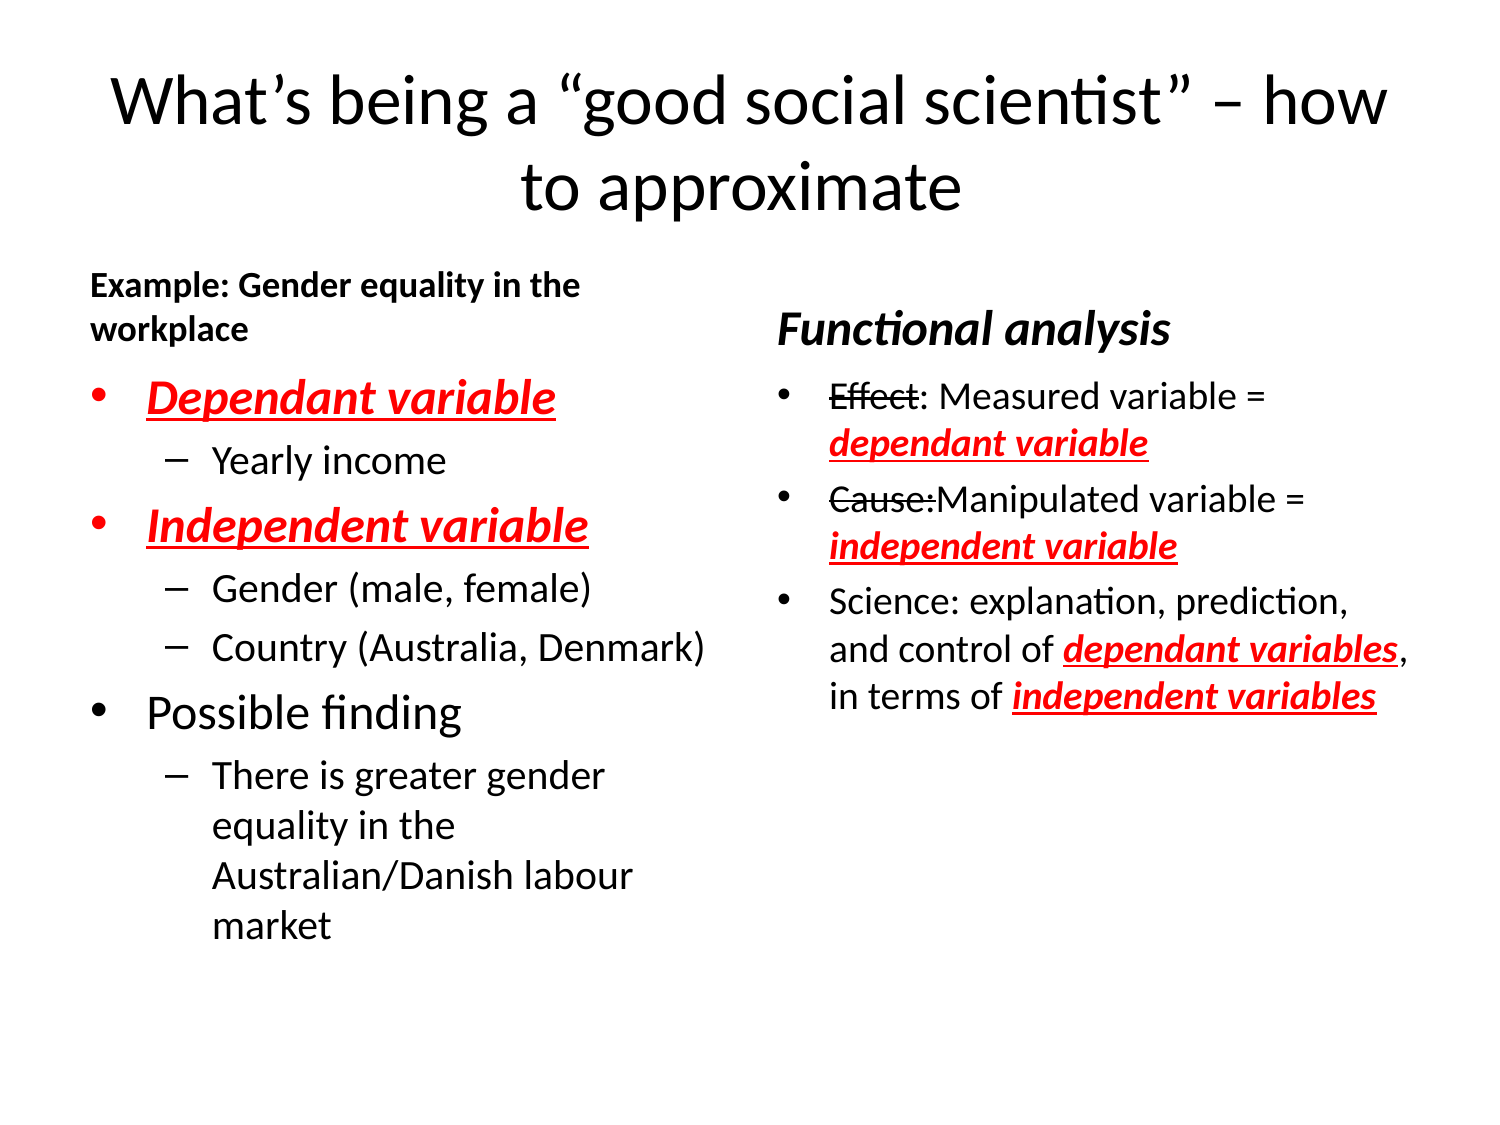

# What’s being a “good social scientist” – how to approximate
Example: Gender equality in the workplace
Functional analysis
Dependant variable
Yearly income
Independent variable
Gender (male, female)
Country (Australia, Denmark)
Possible finding
There is greater gender equality in the Australian/Danish labour market
Effect: Measured variable = dependant variable
Cause:Manipulated variable = independent variable
Science: explanation, prediction, and control of dependant variables, in terms of independent variables
Heart and soul of quantitative methods